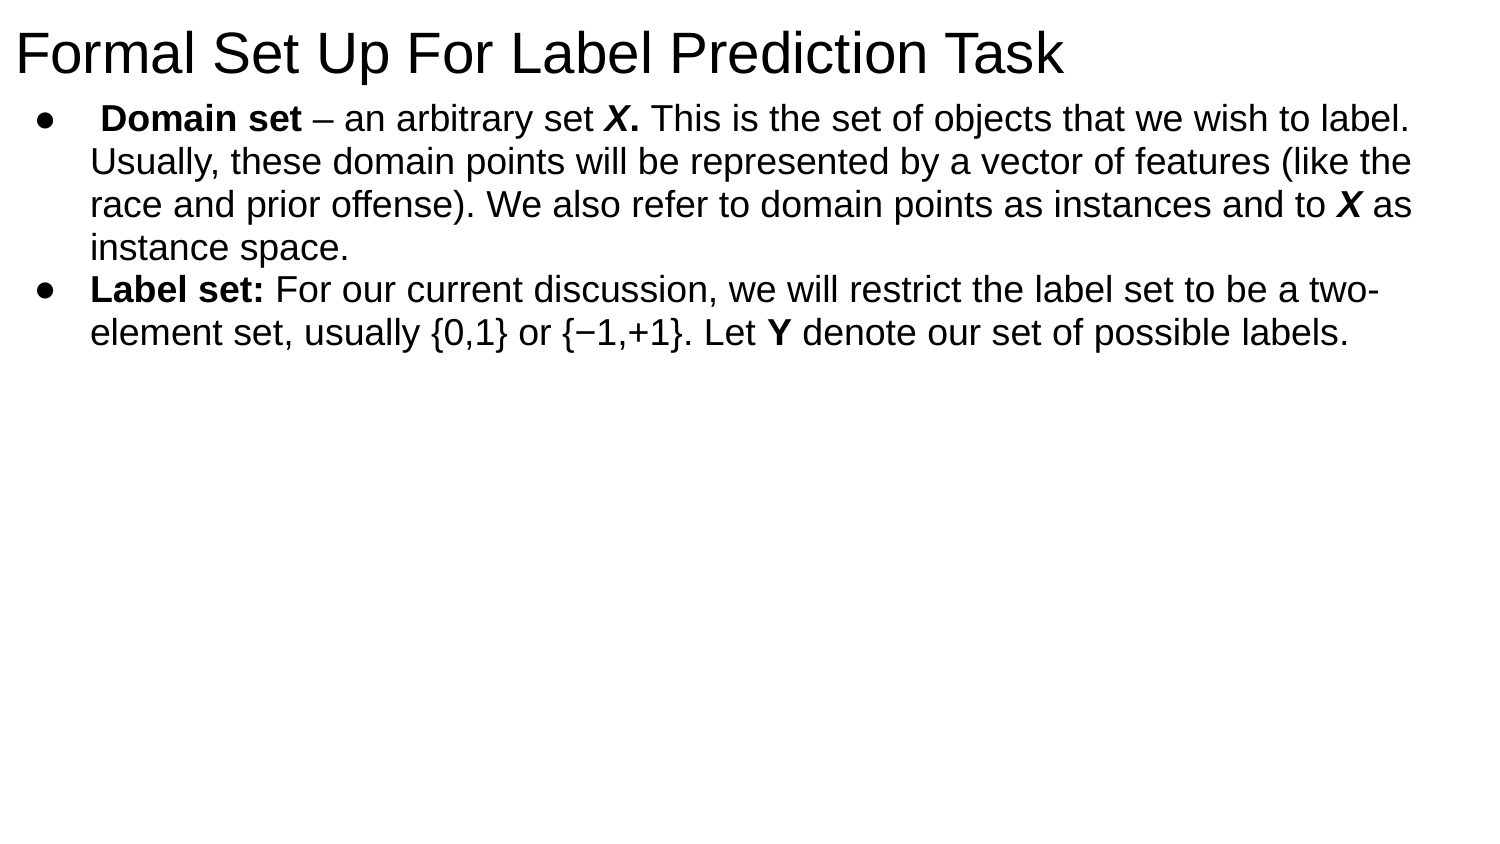

# Formal Set Up For Label Prediction Task
 Domain set – an arbitrary set X. This is the set of objects that we wish to label. Usually, these domain points will be represented by a vector of features (like the race and prior offense). We also refer to domain points as instances and to X as instance space.
Label set: For our current discussion, we will restrict the label set to be a two-element set, usually {0,1} or {−1,+1}. Let Y denote our set of possible labels.